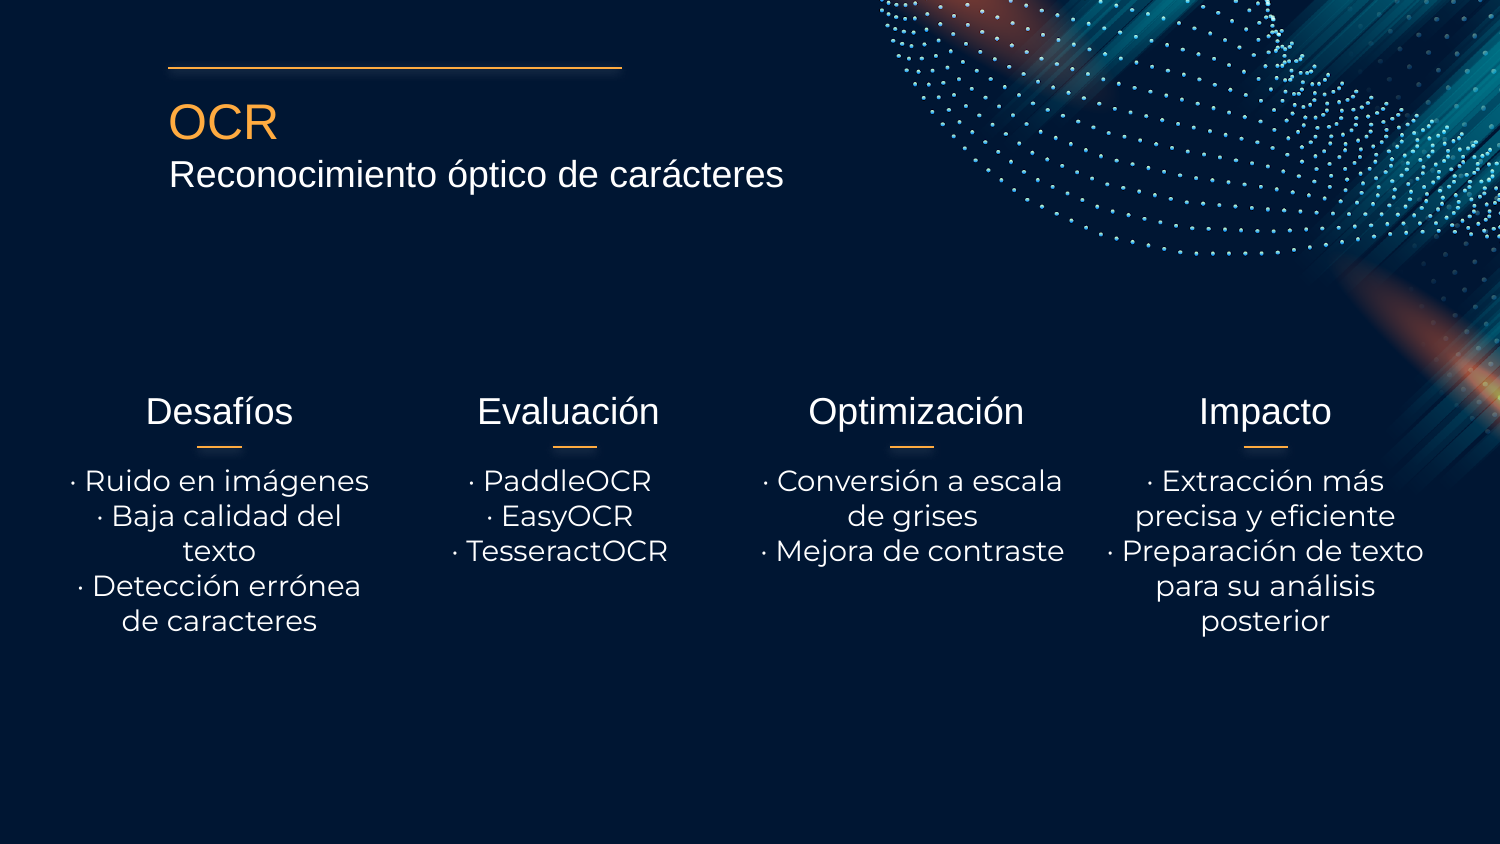

# OCR Reconocimiento óptico de carácteres
Desafíos
Evaluación
Optimización
Impacto
· Ruido en imágenes
· Baja calidad del texto
· Detección errónea de caracteres

· PaddleOCR
· EasyOCR
· TesseractOCR
· Conversión a escala de grises
· Mejora de contraste
· Extracción más precisa y eficiente
· Preparación de texto para su análisis posterior